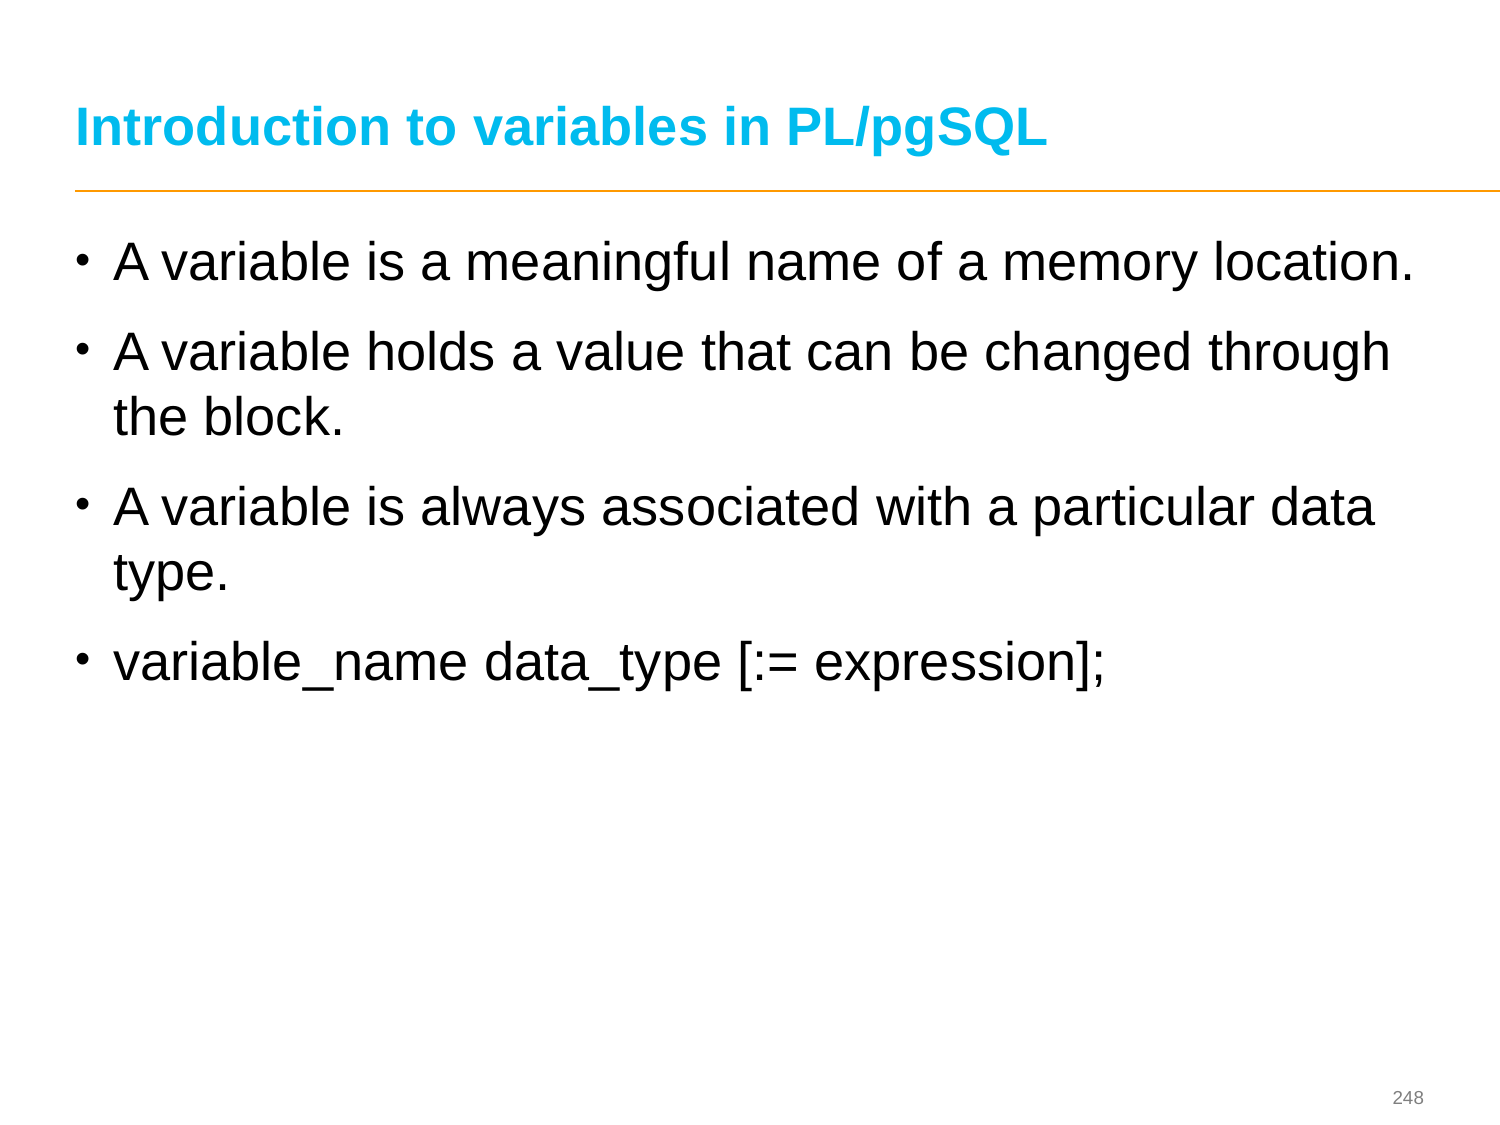

# Introduction to variables in PL/pgSQL
A variable is a meaningful name of a memory location.
A variable holds a value that can be changed through the block.
A variable is always associated with a particular data type.
variable_name data_type [:= expression];